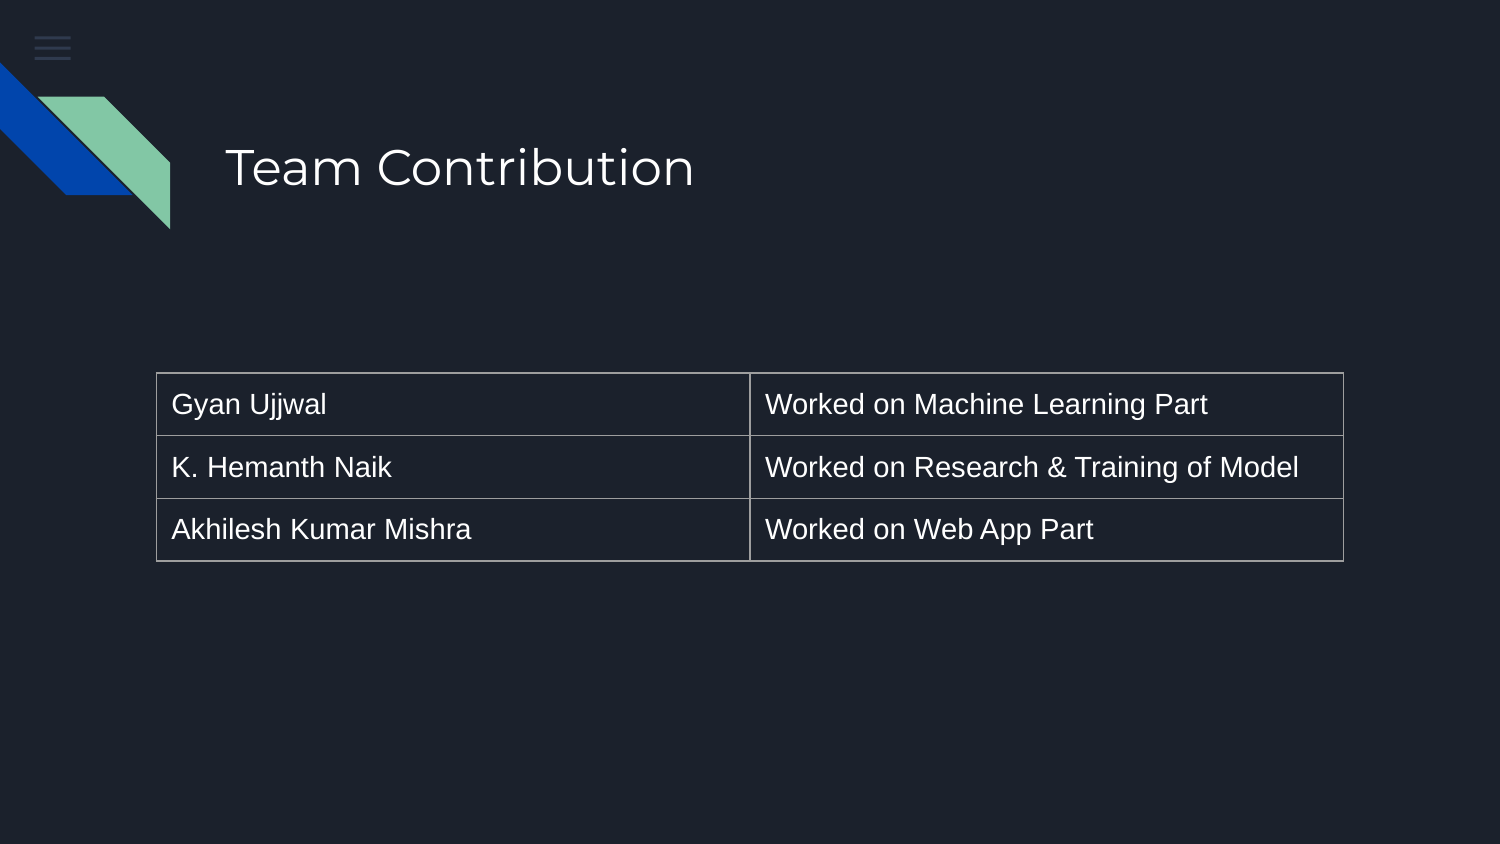

# Team Contribution
| Gyan Ujjwal | Worked on Machine Learning Part |
| --- | --- |
| K. Hemanth Naik | Worked on Research & Training of Model |
| Akhilesh Kumar Mishra | Worked on Web App Part |